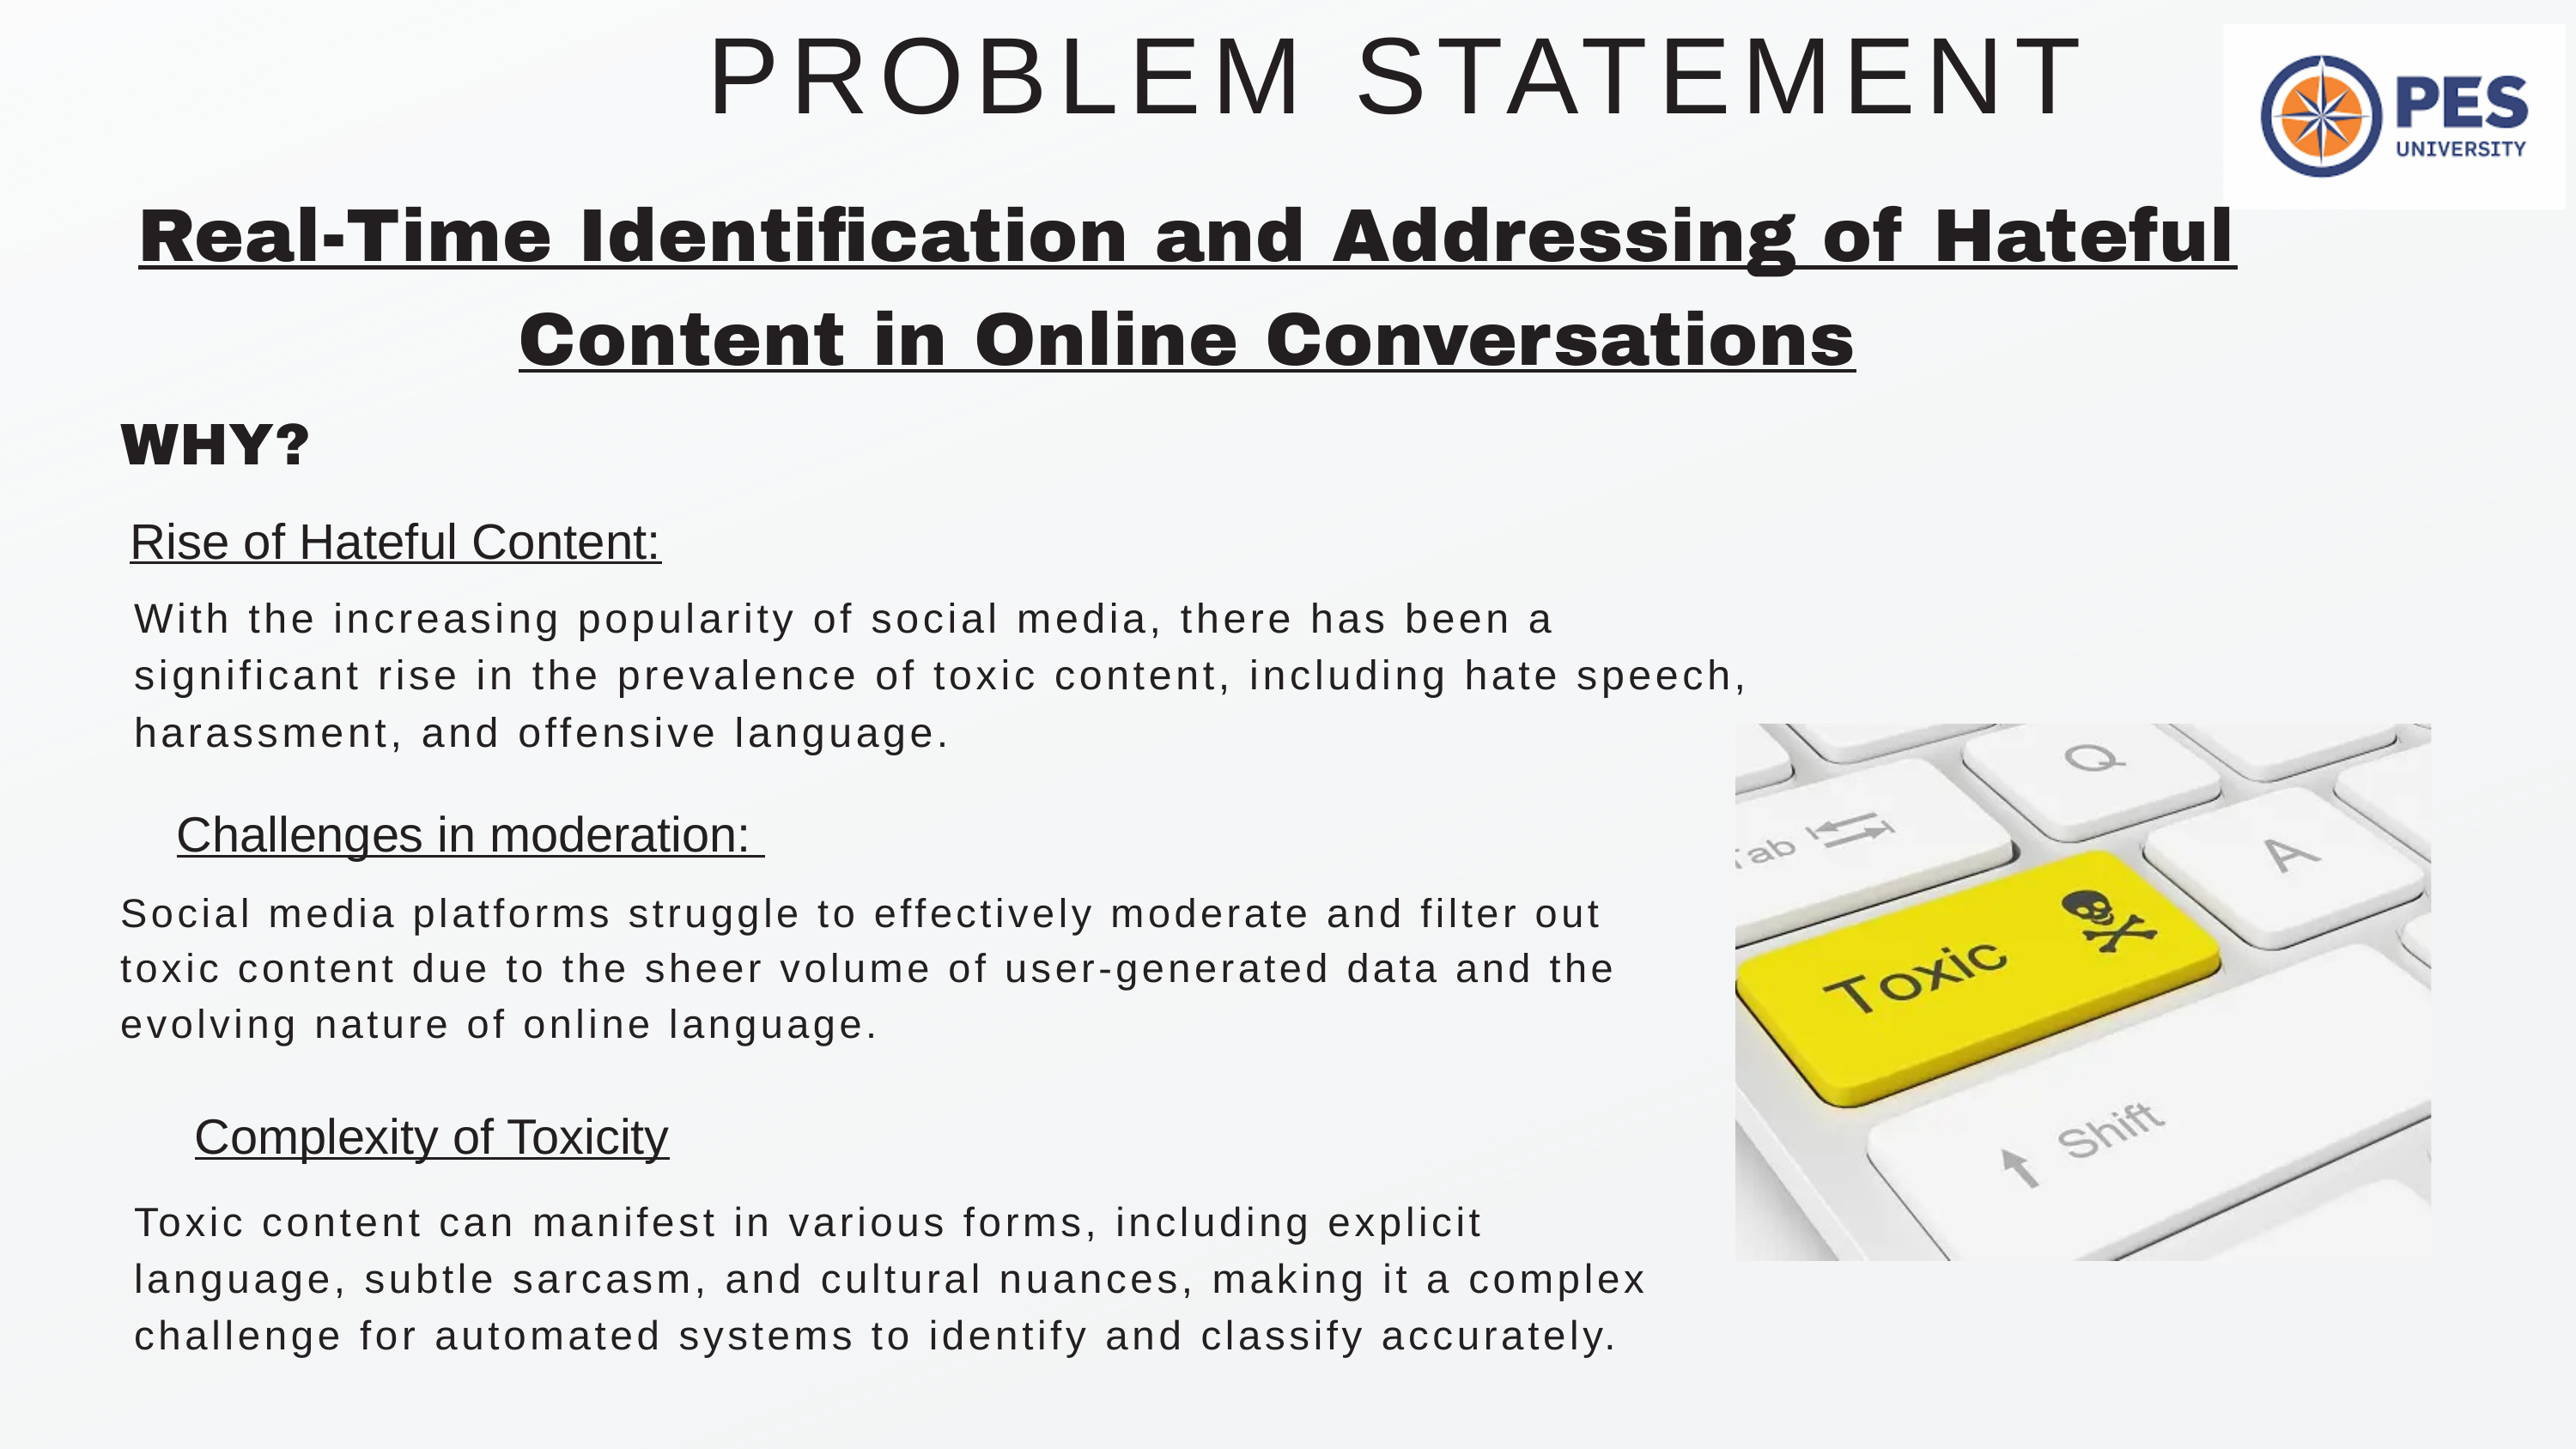

PROBLEM STATEMENT

Real-Time Identification and Addressing of Hateful Content in Online Conversations
WHY?
Rise of Hateful Content:

With the increasing popularity of social media, there has been a significant rise in the prevalence of toxic content, including hate speech, harassment, and offensive language.

Challenges in moderation:

Social media platforms struggle to effectively moderate and filter out toxic content due to the sheer volume of user-generated data and the evolving nature of online language.

Complexity of Toxicity
Toxic content can manifest in various forms, including explicit language, subtle sarcasm, and cultural nuances, making it a complex challenge for automated systems to identify and classify accurately.